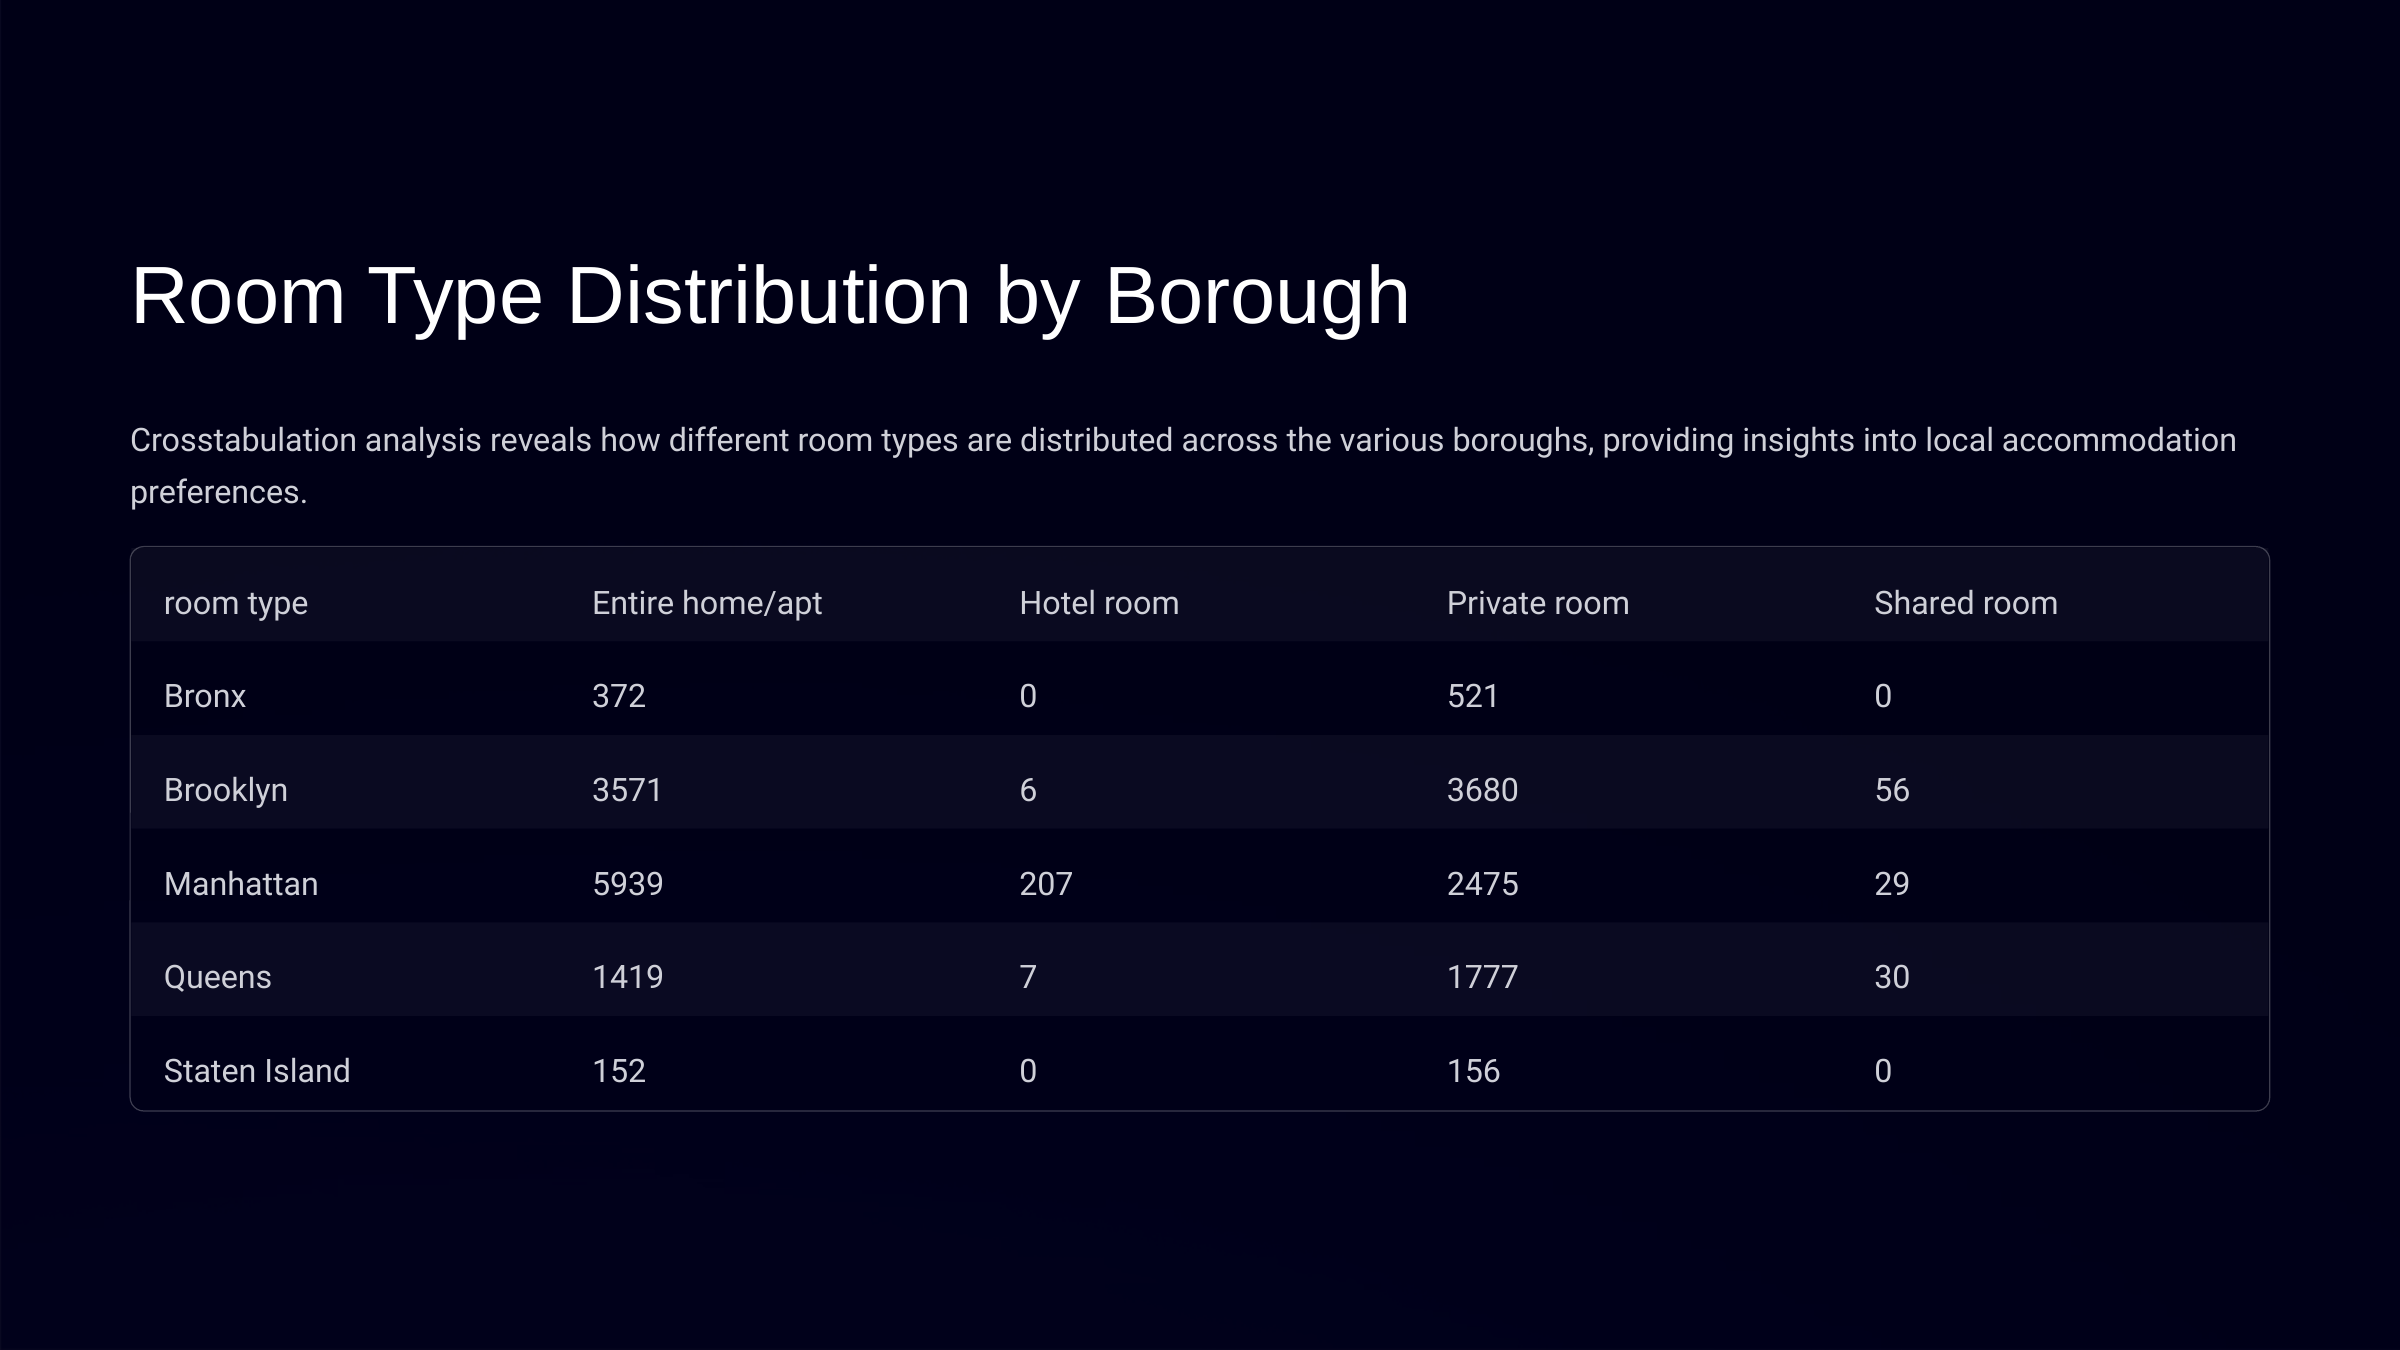

Room Type Distribution by Borough
Crosstabulation analysis reveals how different room types are distributed across the various boroughs, providing insights into local accommodation preferences.

room type
Entire home/apt
Hotel room
Private room
Shared room

Bronx
372
0
521
0

Brooklyn
3571
6
3680
56

Manhattan
5939
207
2475
29

Queens
1419
7
1777
30

Staten Island
152
0
156
0